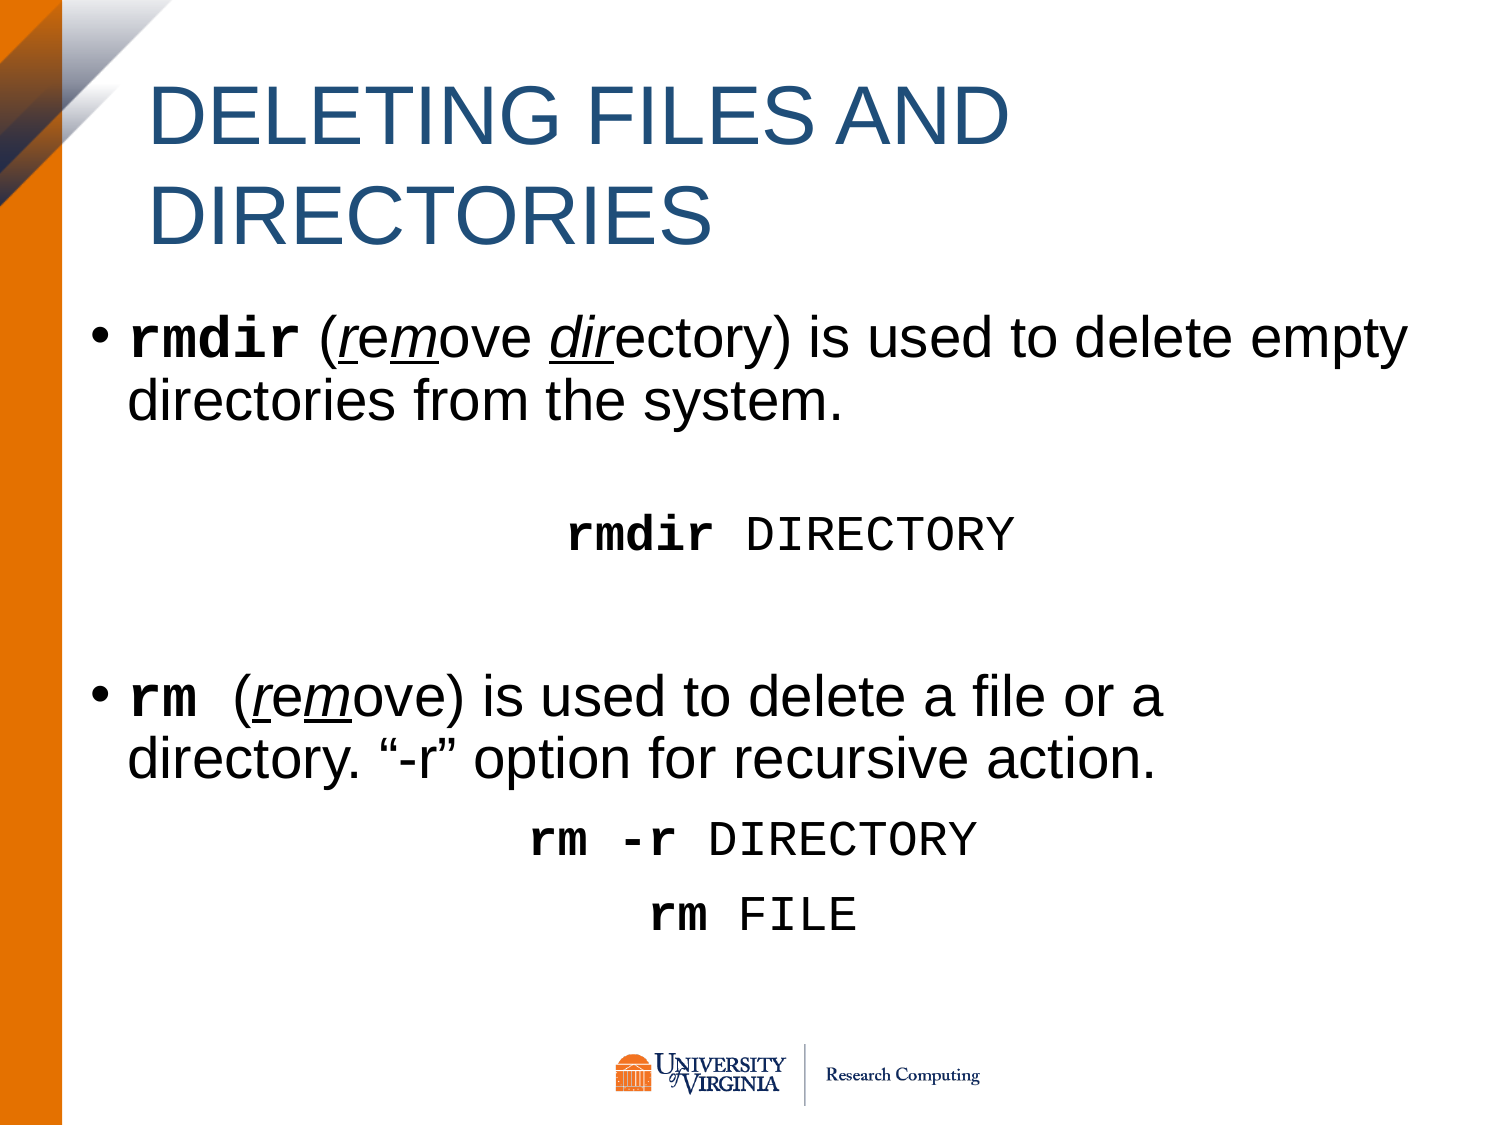

DELETING FILES AND DIRECTORIES
rmdir (remove directory) is used to delete empty directories from the system.

rmdir DIRECTORY

rm (remove) is used to delete a file or a directory. “-r” option for recursive action.
rm -r  DIRECTORY
rm FILE